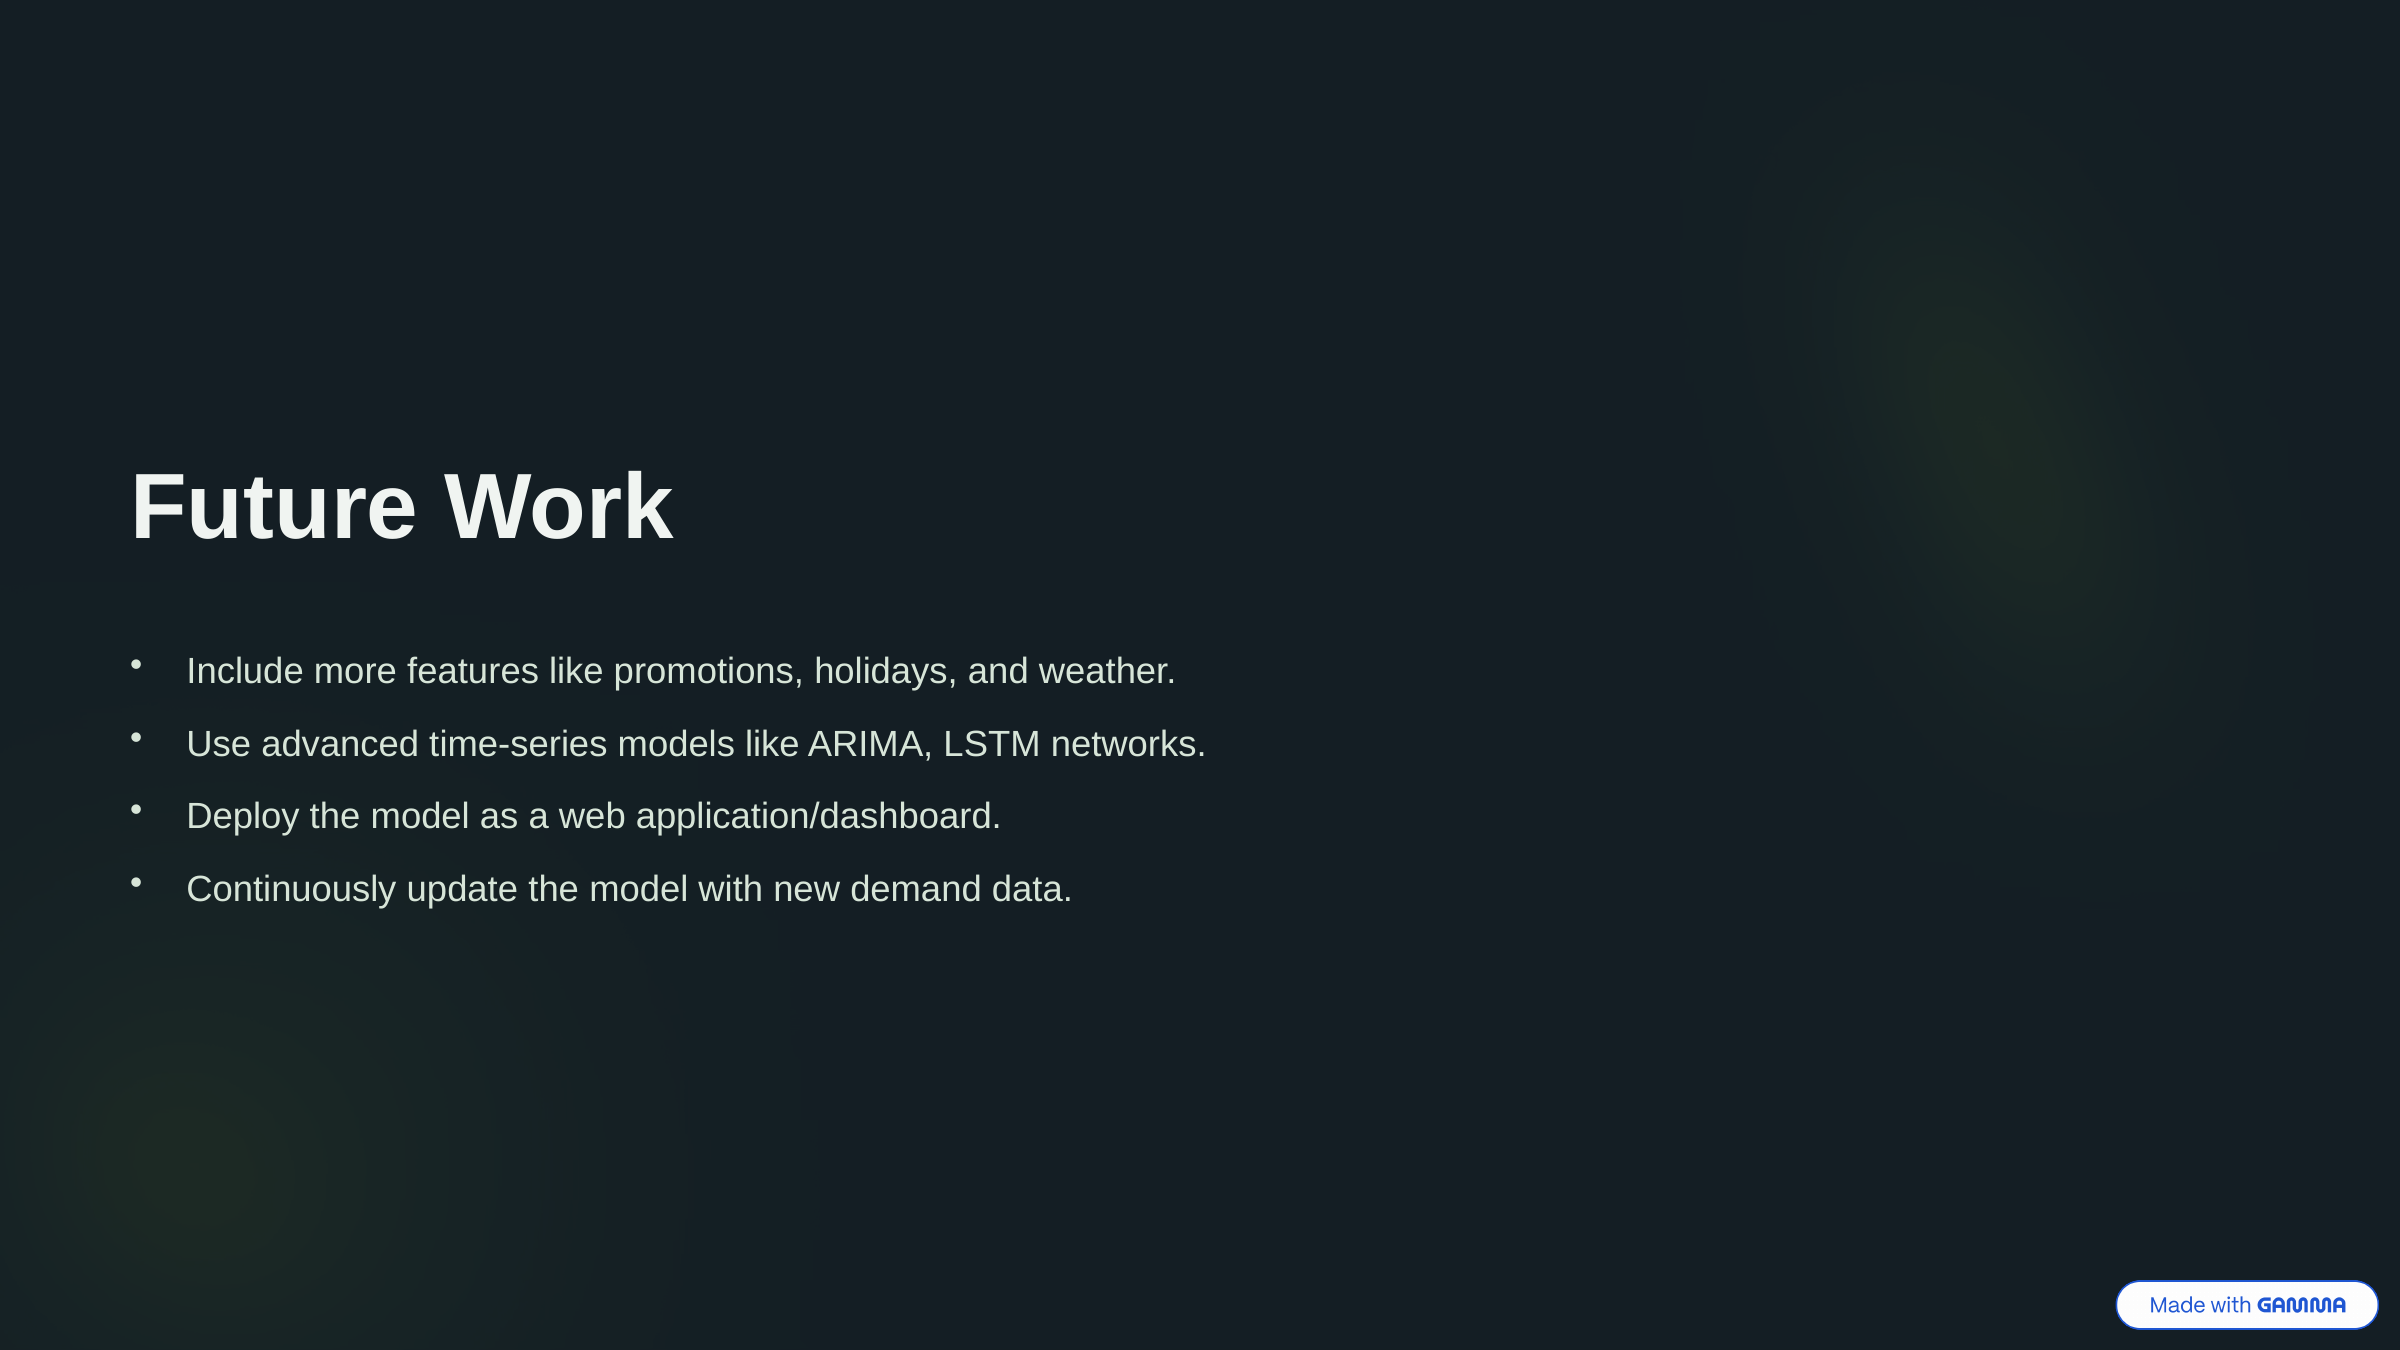

Future Work
Include more features like promotions, holidays, and weather.
Use advanced time-series models like ARIMA, LSTM networks.
Deploy the model as a web application/dashboard.
Continuously update the model with new demand data.